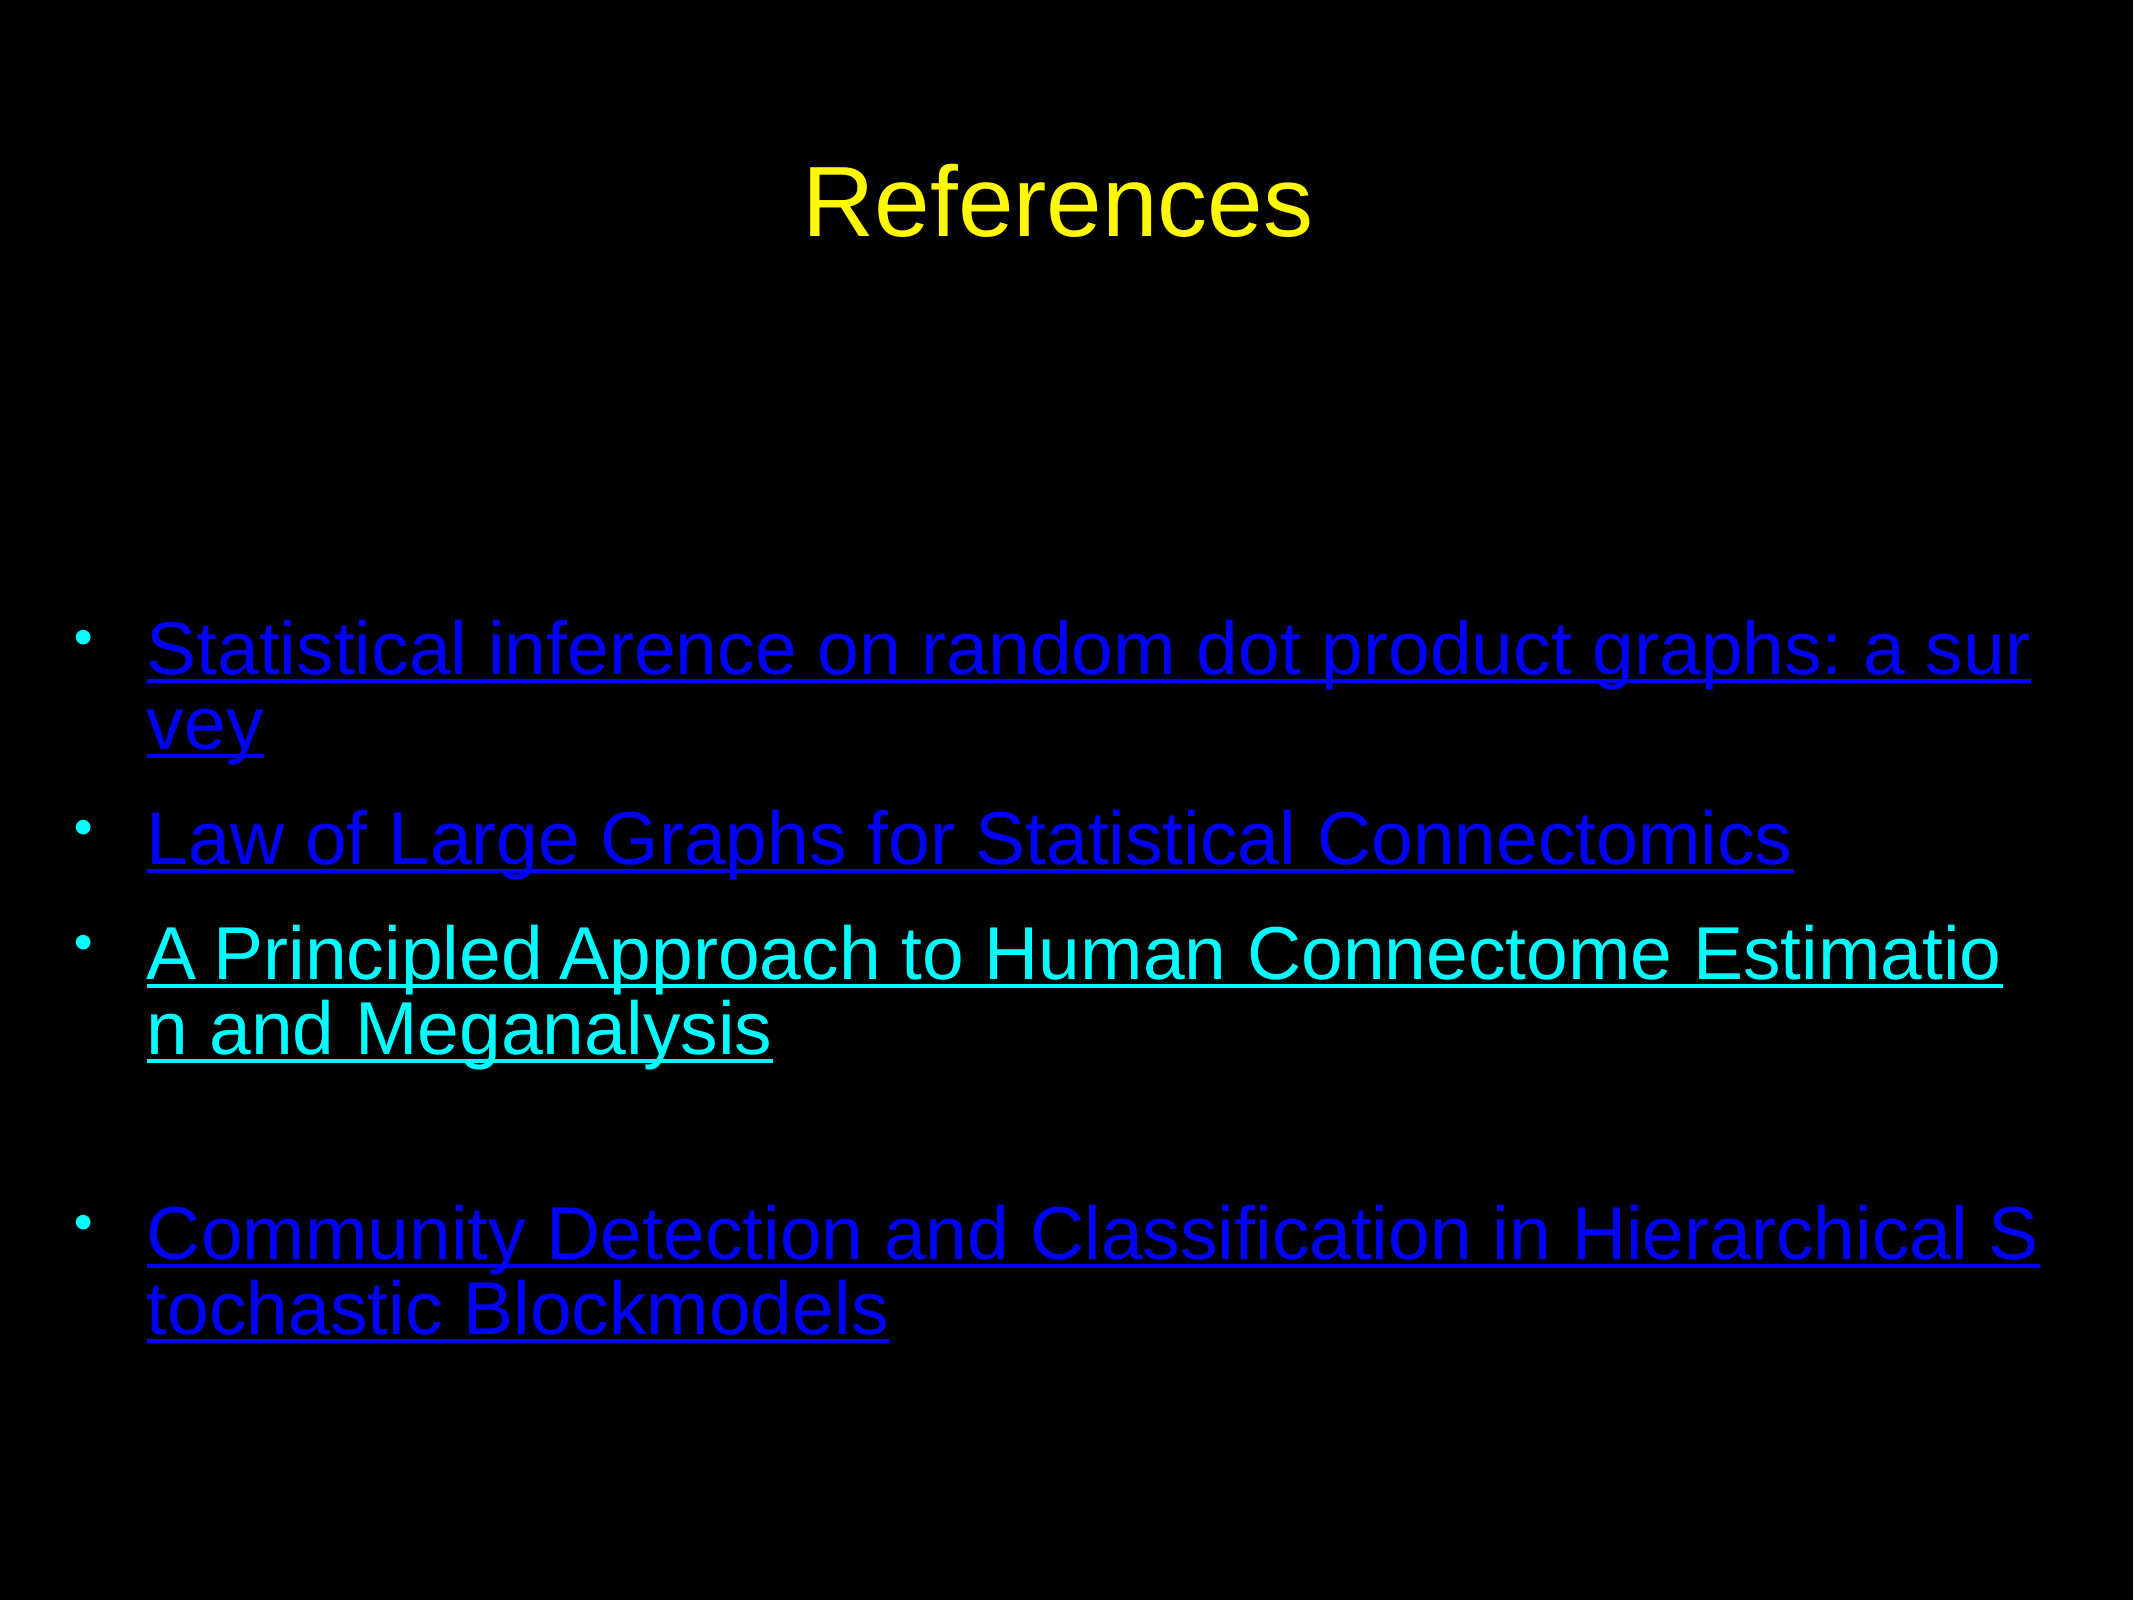

References
Statistical inference on random dot product graphs: a survey
Law of Large Graphs for Statistical Connectomics
A Principled Approach to Human Connectome Estimation and Meganalysis
Community Detection and Classification in Hierarchical Stochastic Blockmodels